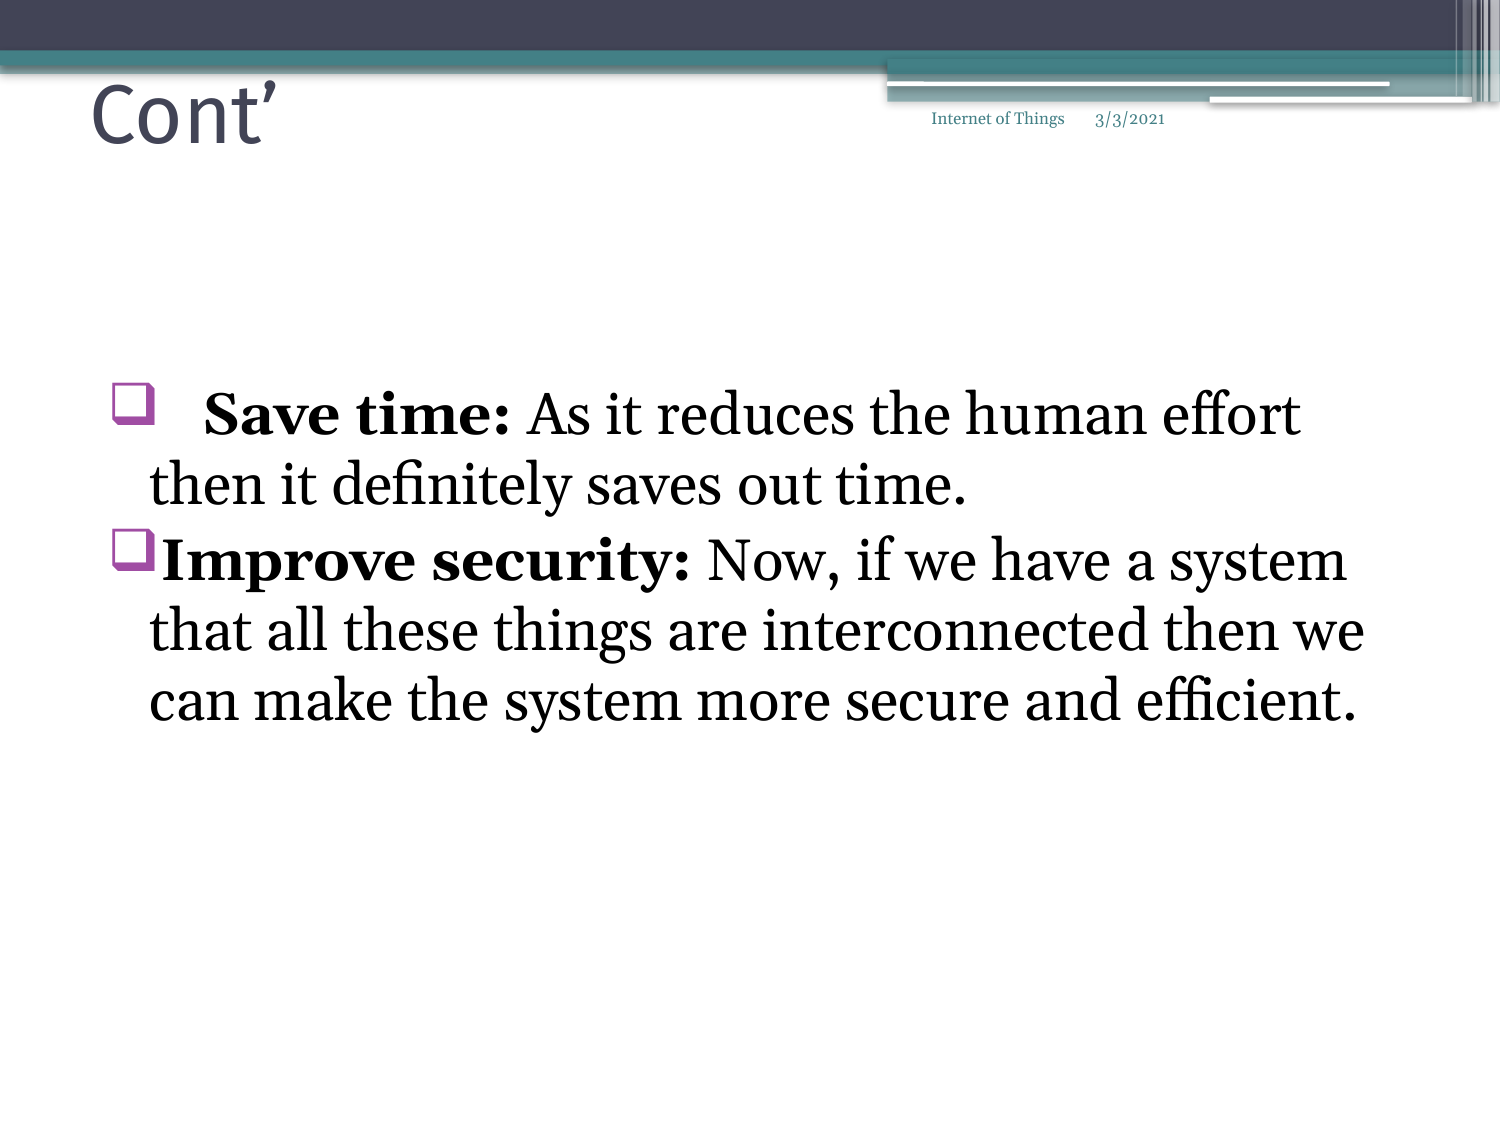

# Cont’
Internet of Things
3/3/2021
   Save time: As it reduces the human effort then it definitely saves out time.
Improve security: Now, if we have a system that all these things are interconnected then we can make the system more secure and efficient.